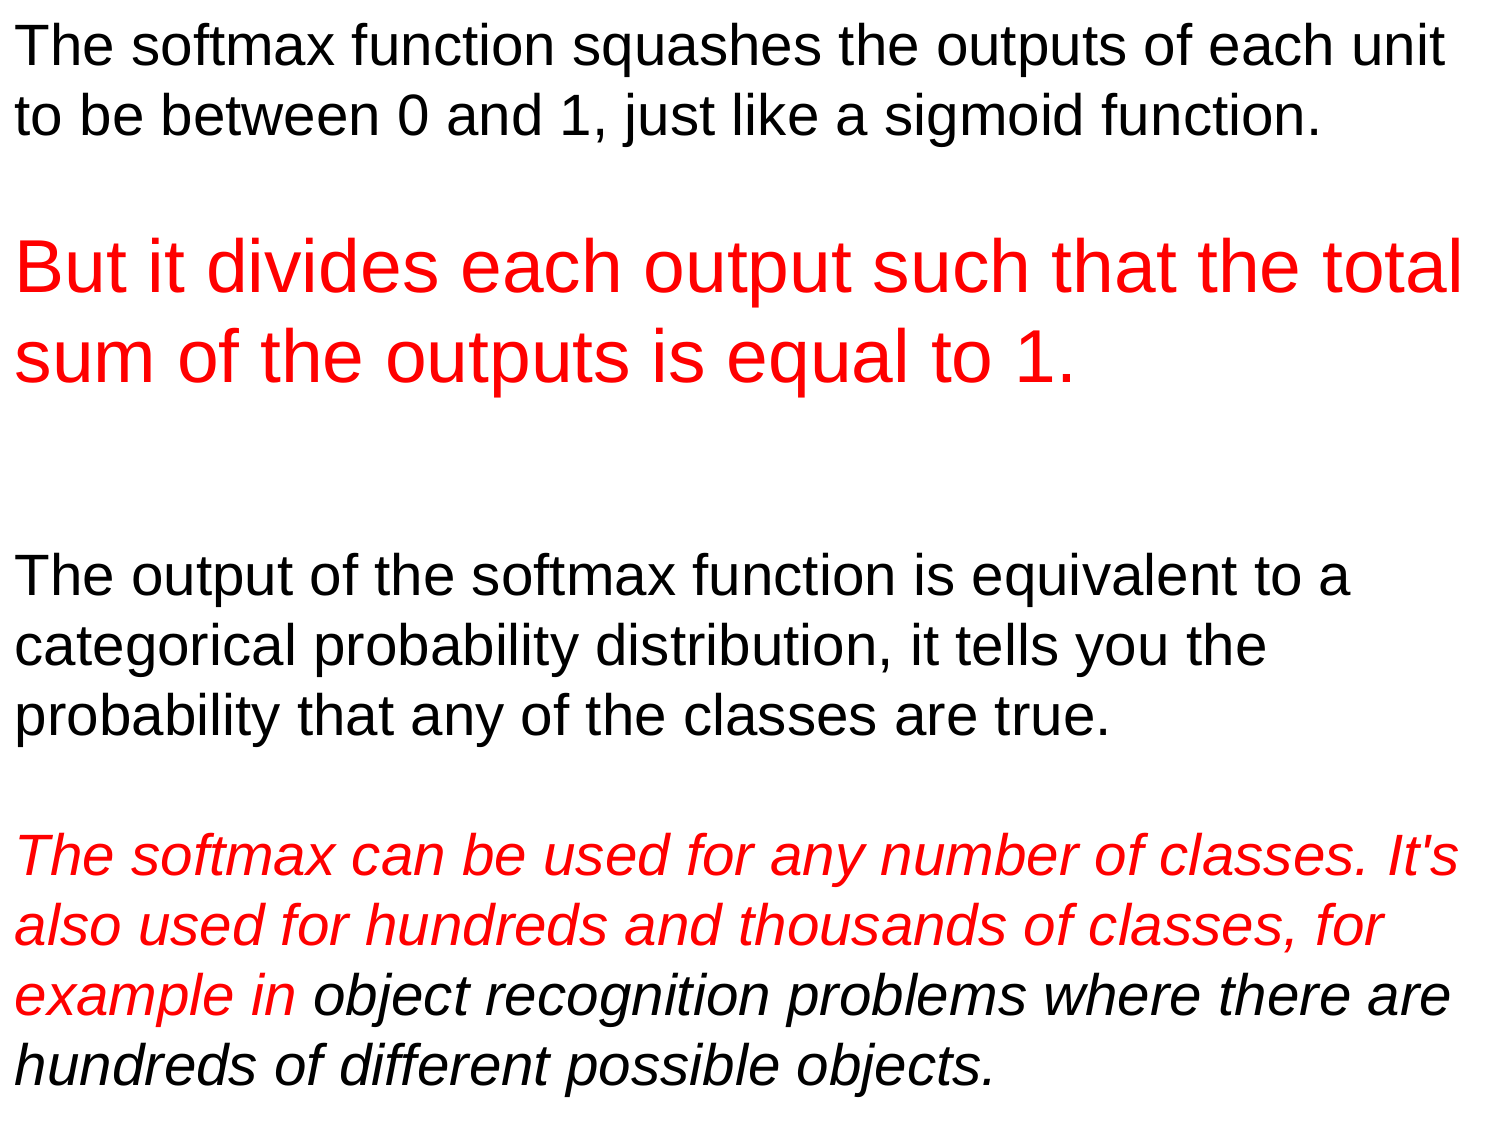

The softmax function squashes the outputs of each unit to be between 0 and 1, just like a sigmoid function.

But it divides each output such that the total sum of the outputs is equal to 1.

The output of the softmax function is equivalent to a categorical probability distribution, it tells you the probability that any of the classes are true.

The softmax can be used for any number of classes. It's also used for hundreds and thousands of classes, for example in object recognition problems where there are hundreds of different possible objects.